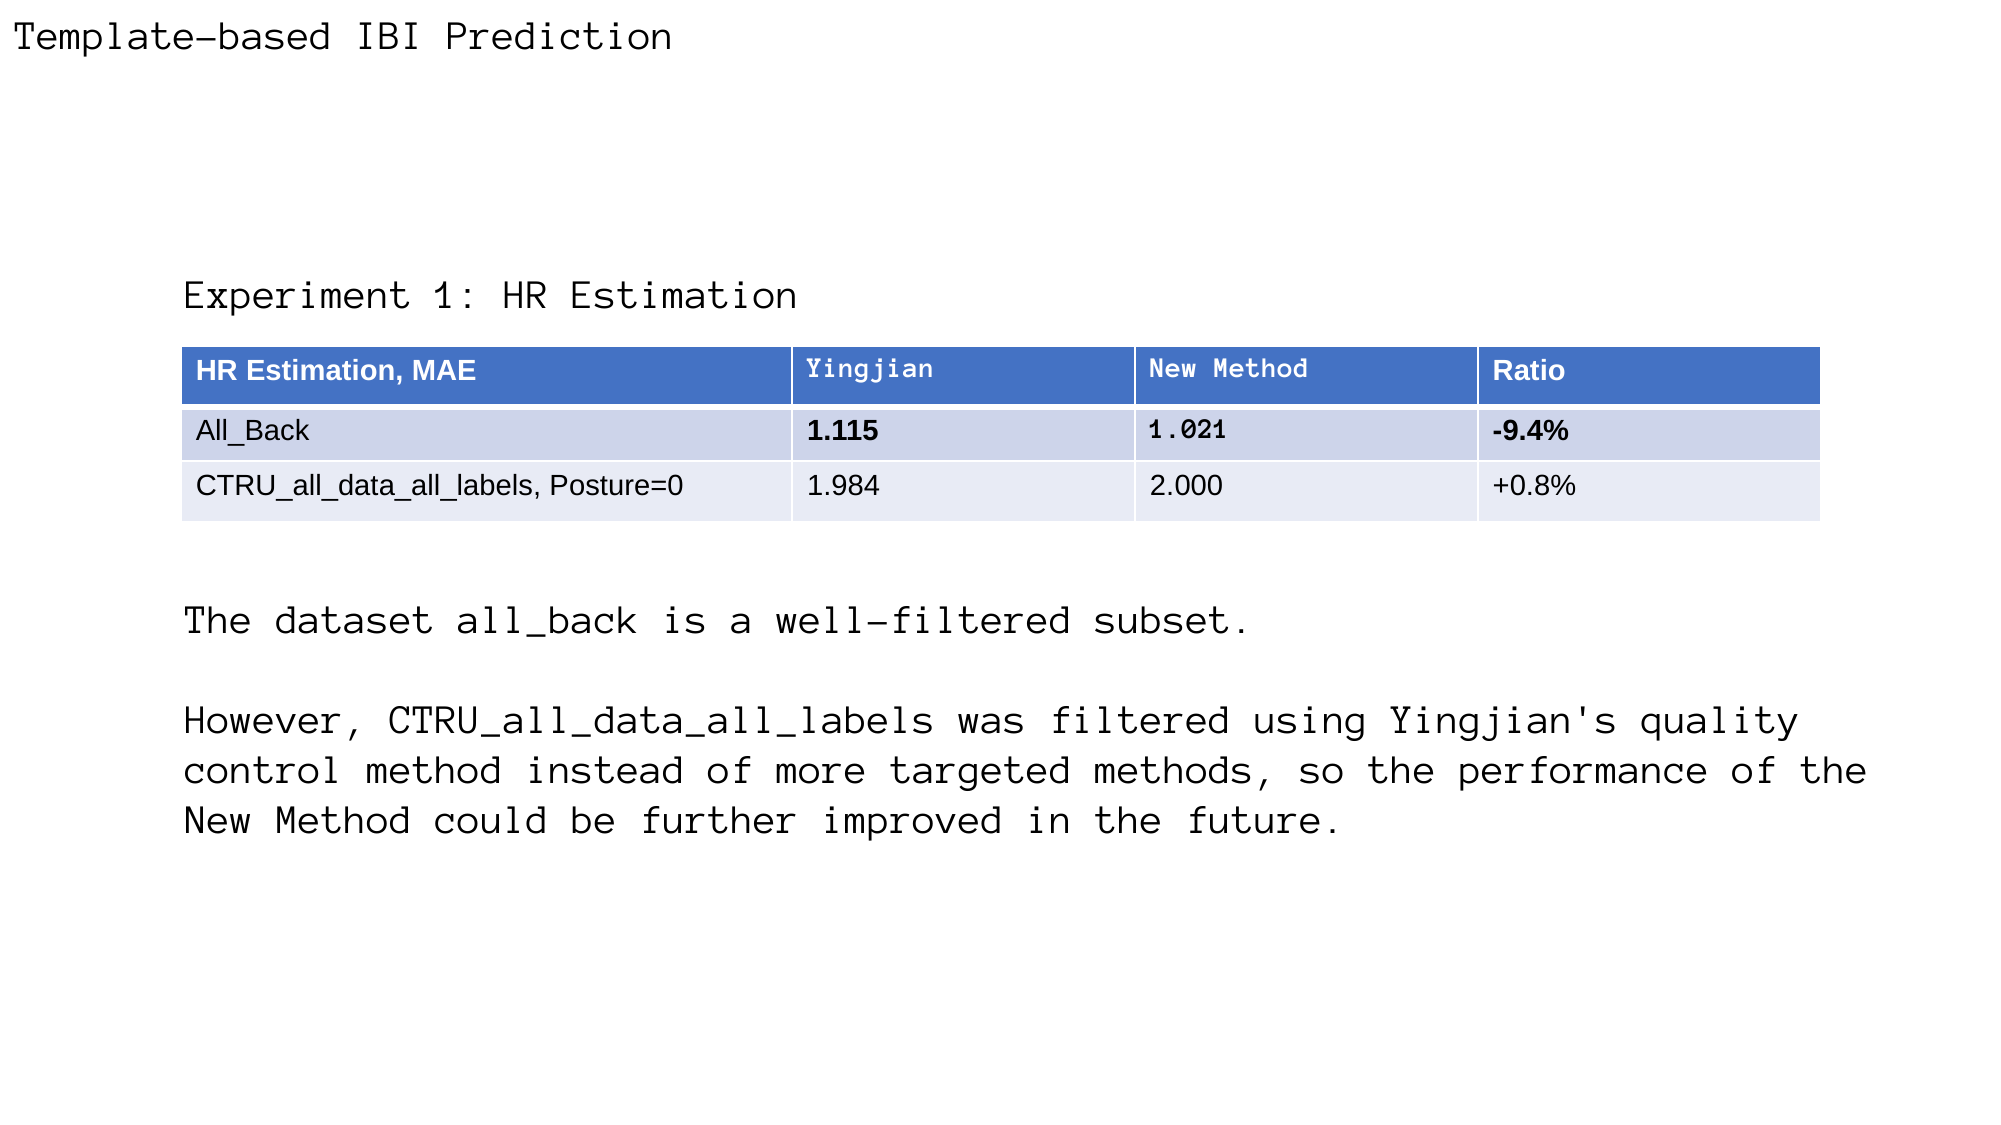

Template-based IBI Prediction
Experiment 1: HR Estimation
| HR Estimation, MAE | Yingjian | New Method | Ratio |
| --- | --- | --- | --- |
| All\_Back | 1.115 | 1.021 | -9.4% |
| CTRU\_all\_data\_all\_labels, Posture=0 | 1.984 | 2.000 | +0.8% |
The dataset all_back is a well-filtered subset.

However, CTRU_all_data_all_labels was filtered using Yingjian's quality control method instead of more targeted methods, so the performance of the New Method could be further improved in the future.